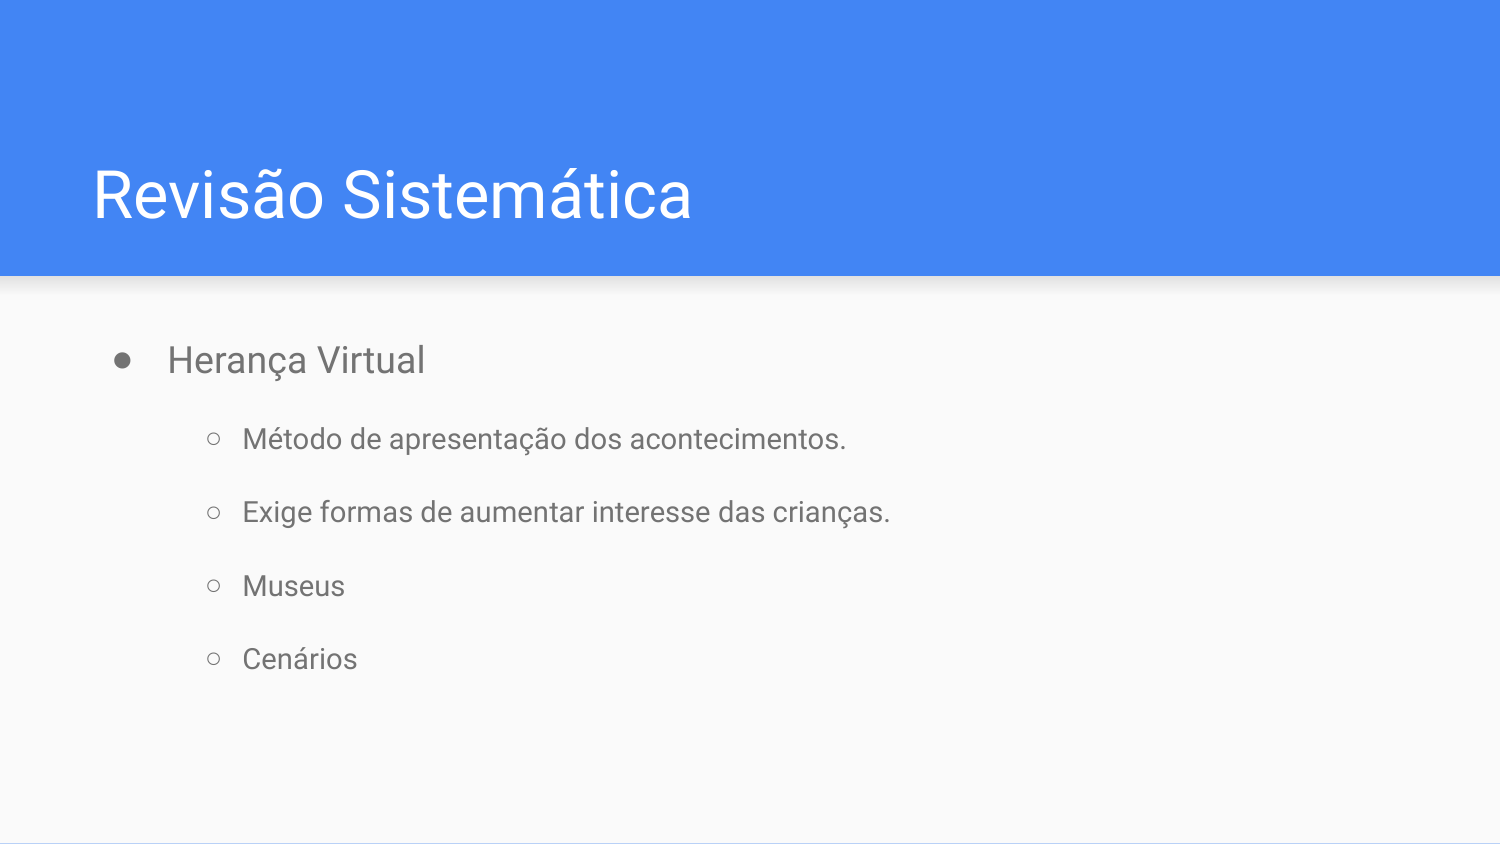

# Revisão Sistemática
Herança Virtual
Método de apresentação dos acontecimentos.
Exige formas de aumentar interesse das crianças.
Museus
Cenários